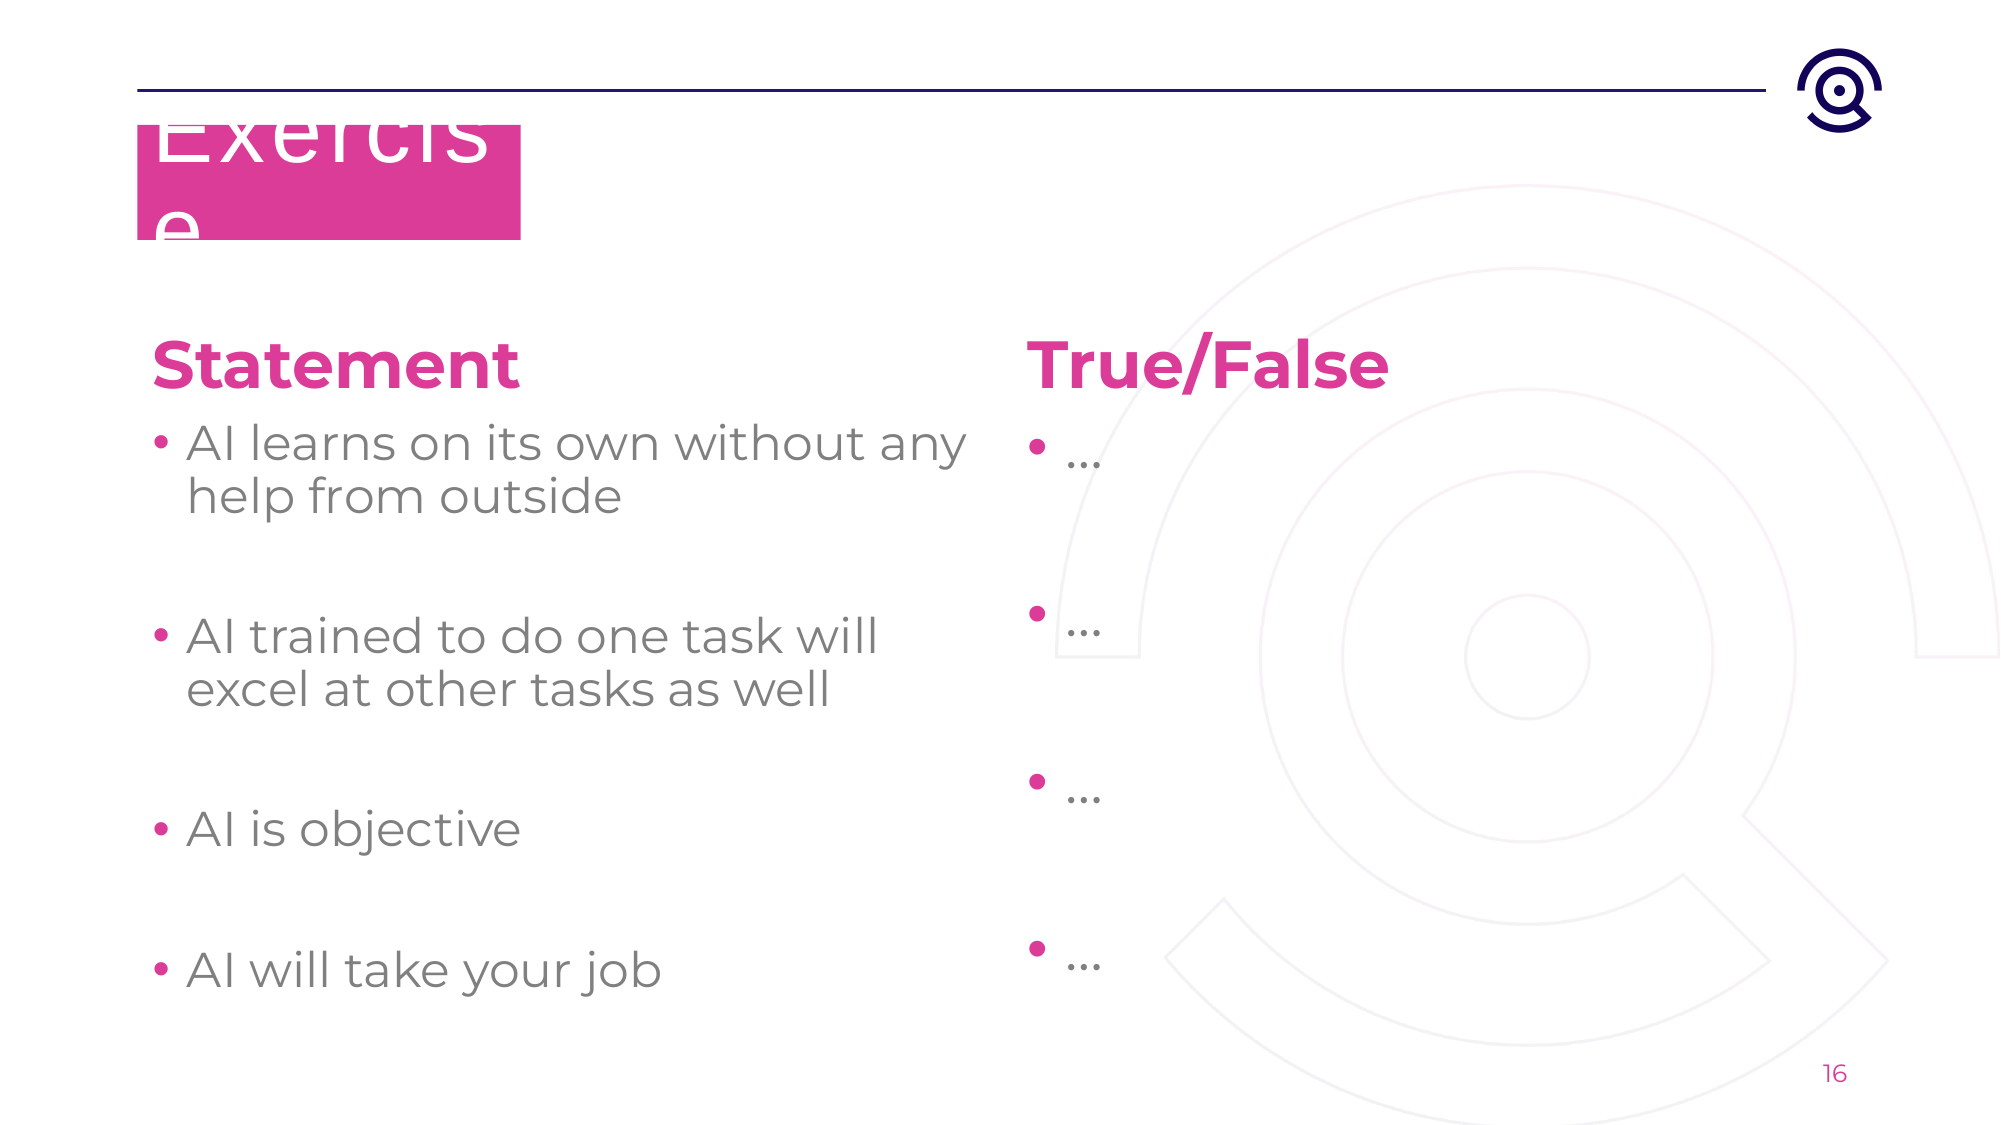

# Exercise
Statement
True/False
AI learns on its own without any help from outside

AI trained to do one task will excel at other tasks as well

AI is objective

AI will take your job
…

…

…

…

16